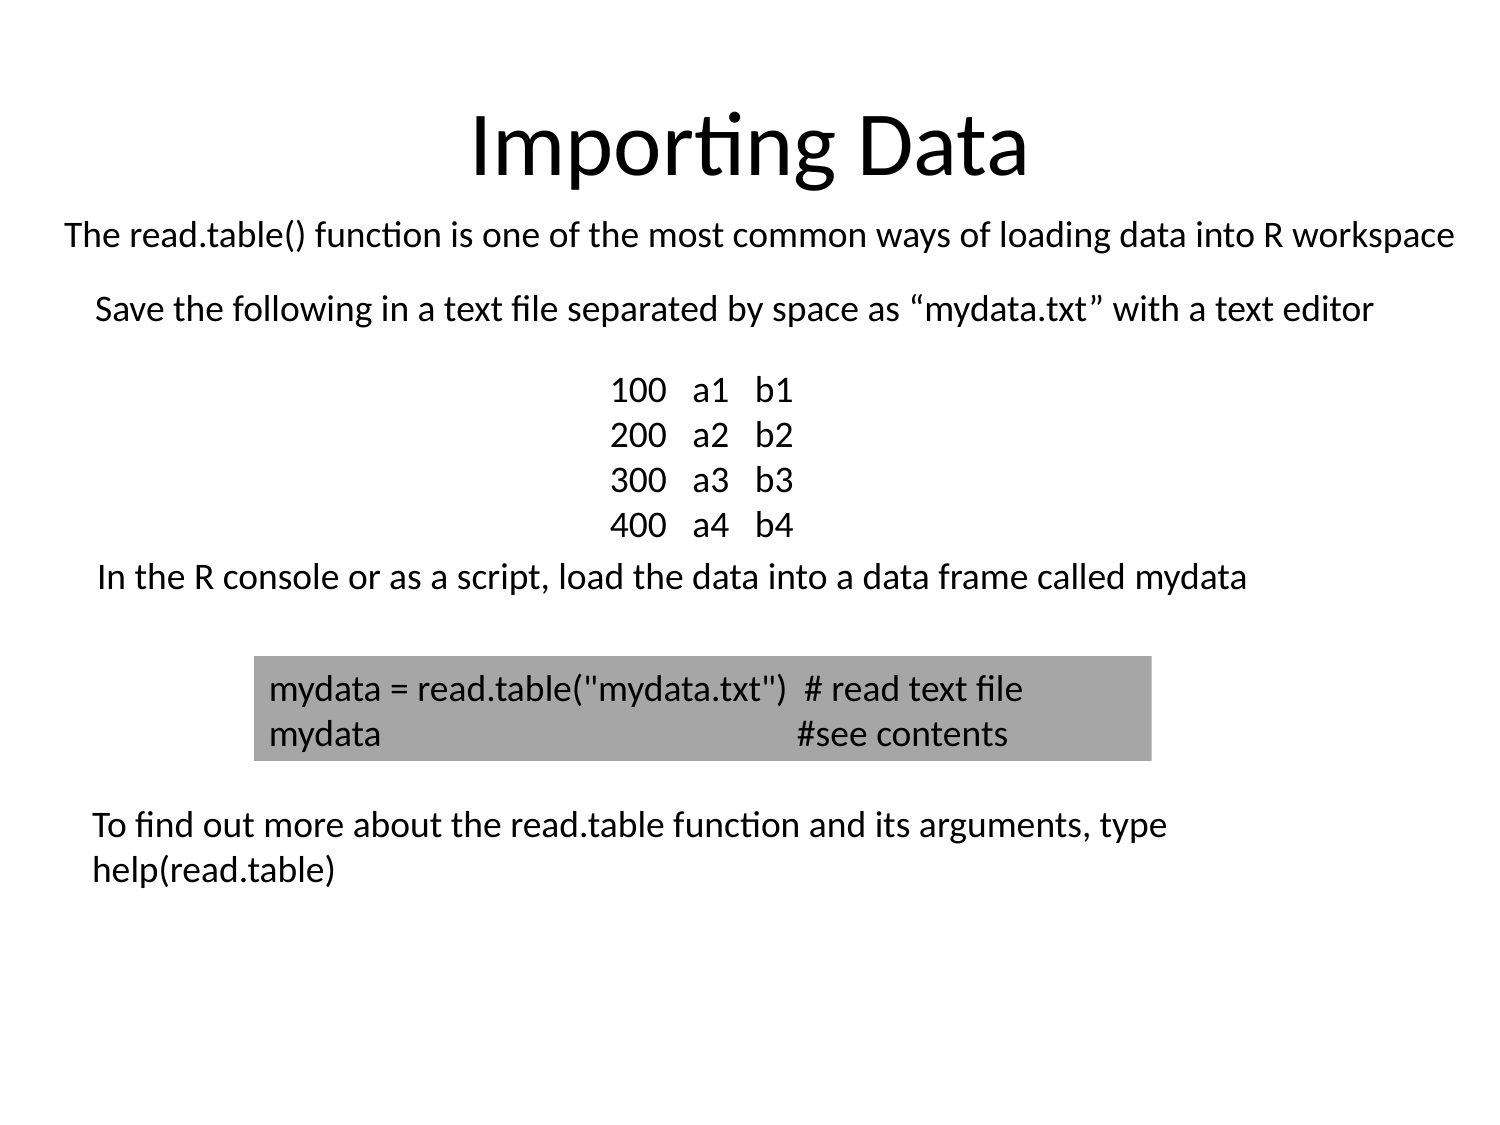

# Importing Data
The read.table() function is one of the most common ways of loading data into R workspace
Save the following in a text file separated by space as “mydata.txt” with a text editor
100   a1   b1
200   a2   b2
300   a3   b3
400   a4   b4
In the R console or as a script, load the data into a data frame called mydata
mydata = read.table("mydata.txt")  # read text file
mydata                                                 #see contents
To find out more about the read.table function and its arguments, type help(read.table)